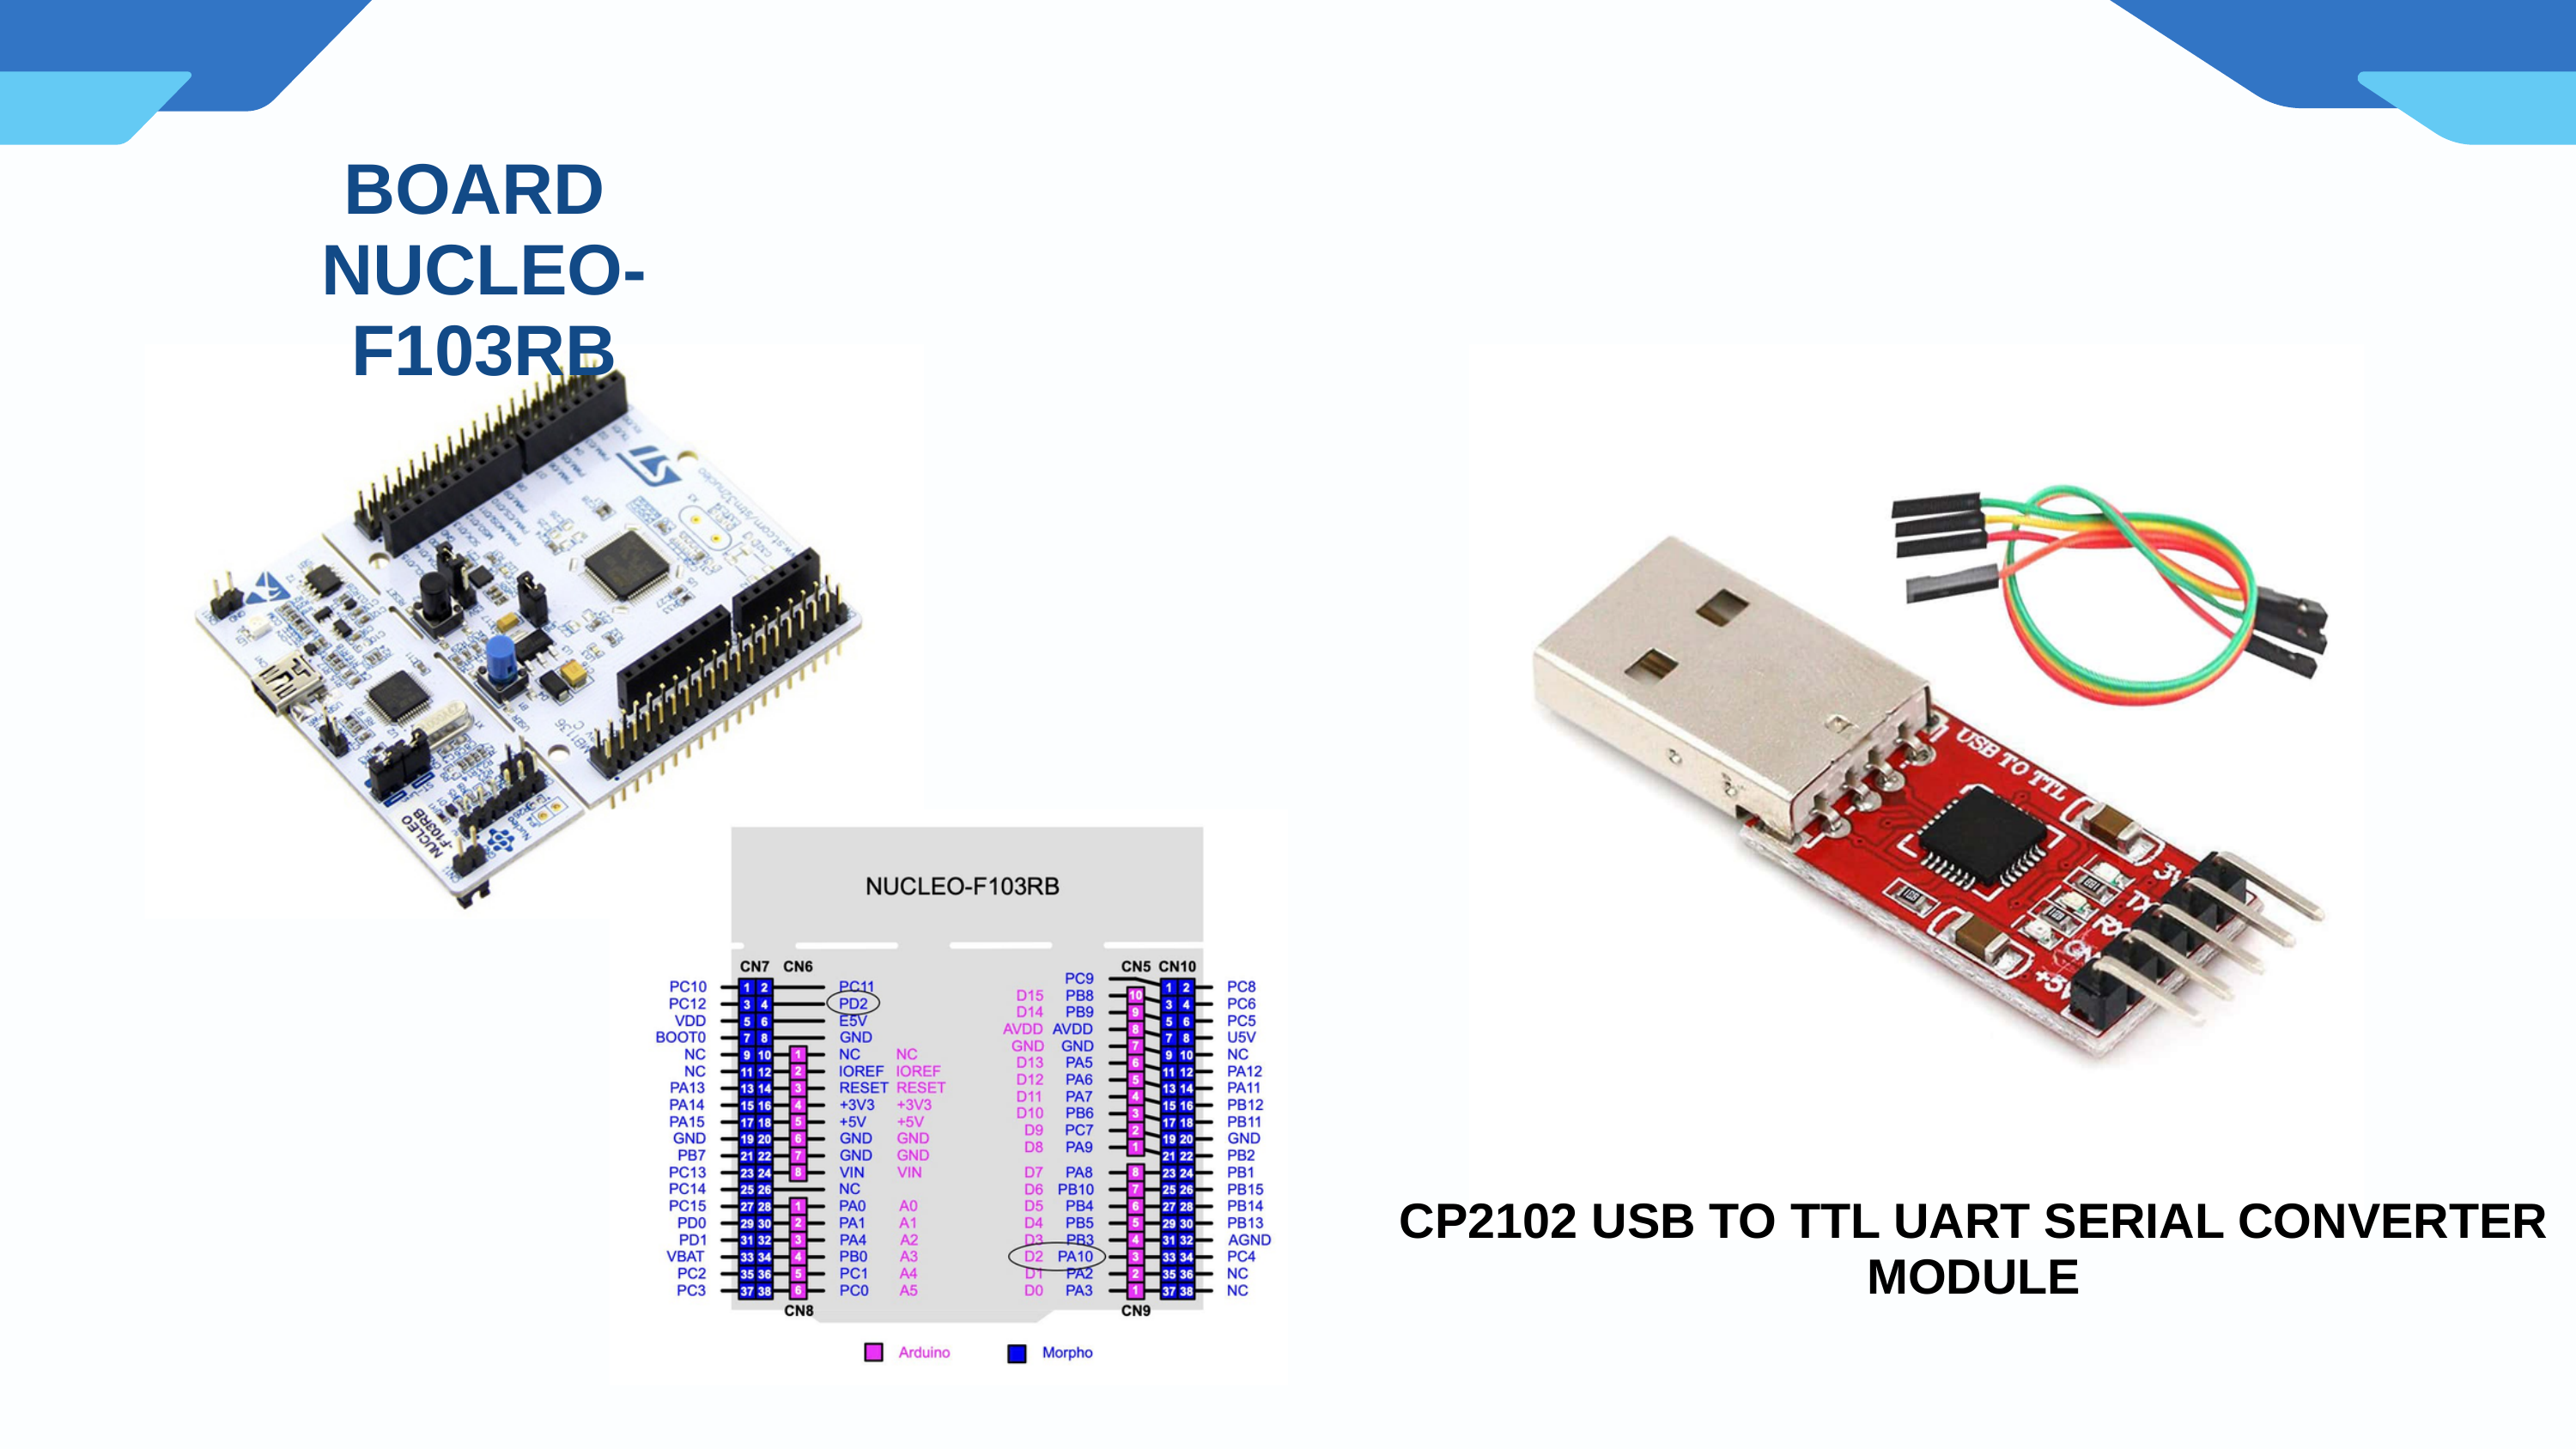

BOARD
NUCLEO-F103RB

CP2102 USB TO TTL UART SERIAL CONVERTER MODULE